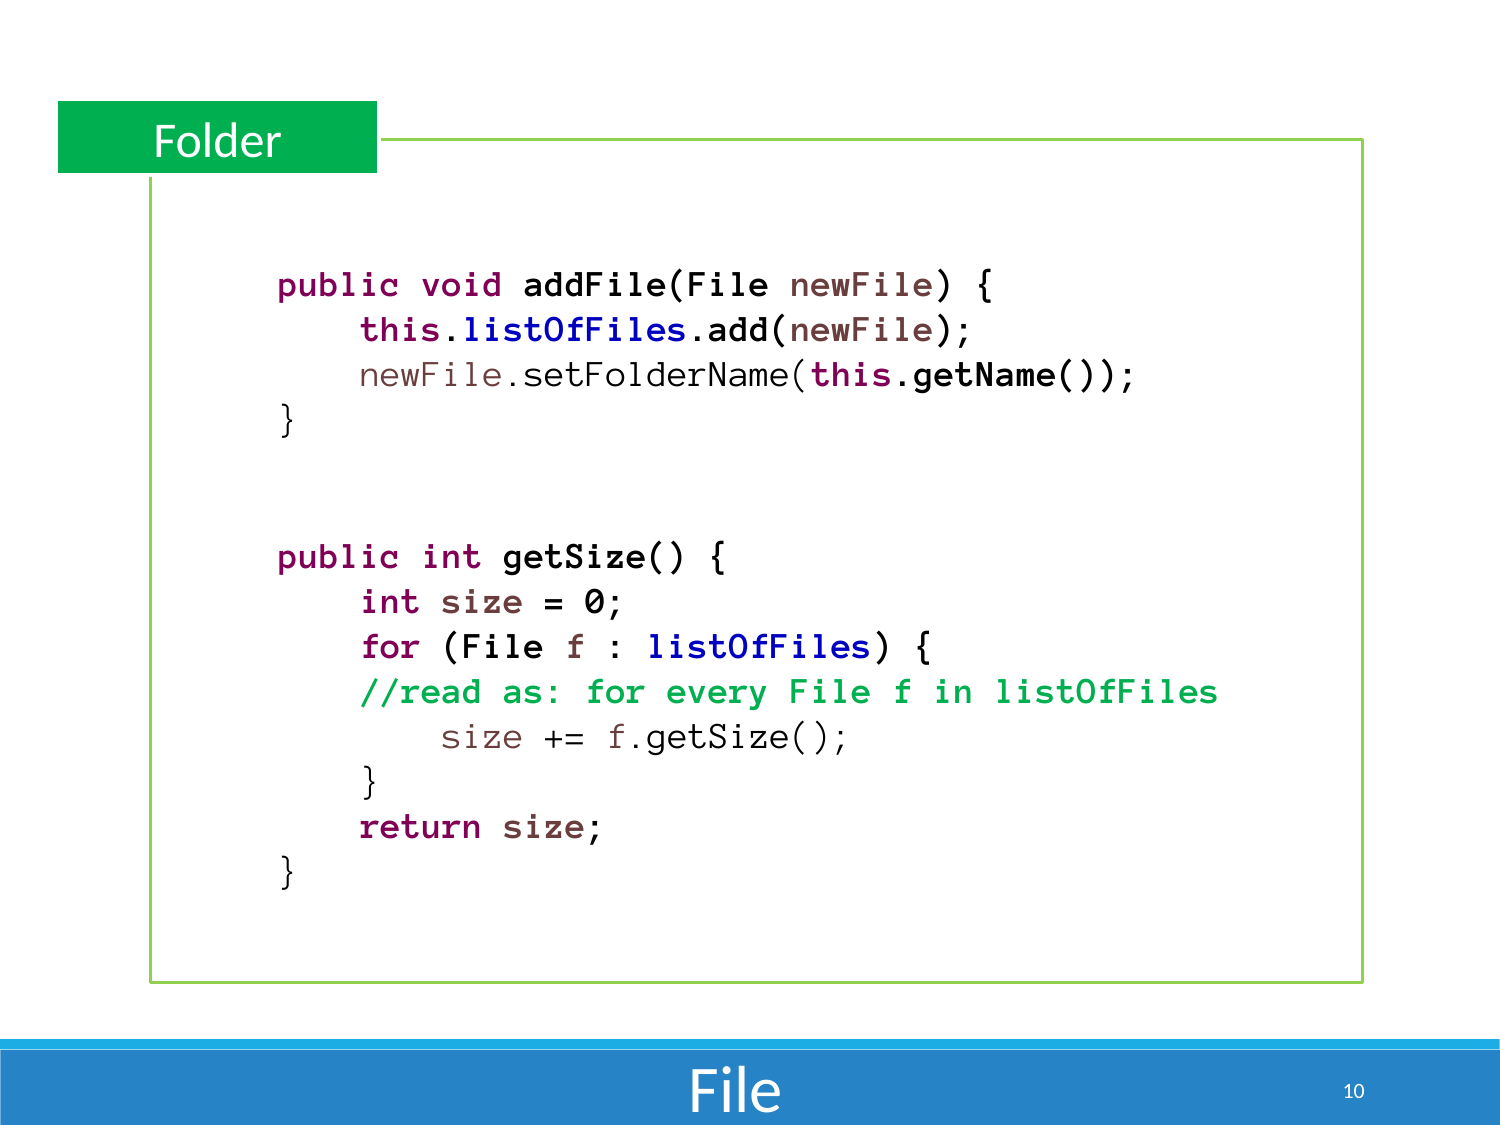

Folder

public void addFile(File newFile) {
    this.listOfFiles.add(newFile);
    newFile.setFolderName(this.getName());
}
public int getSize() {
    int size = 0;
    for (File f : listOfFiles) {
    //read as: for every File f in listOfFiles
        size += f.getSize();
    }
    return size;
}
File
10